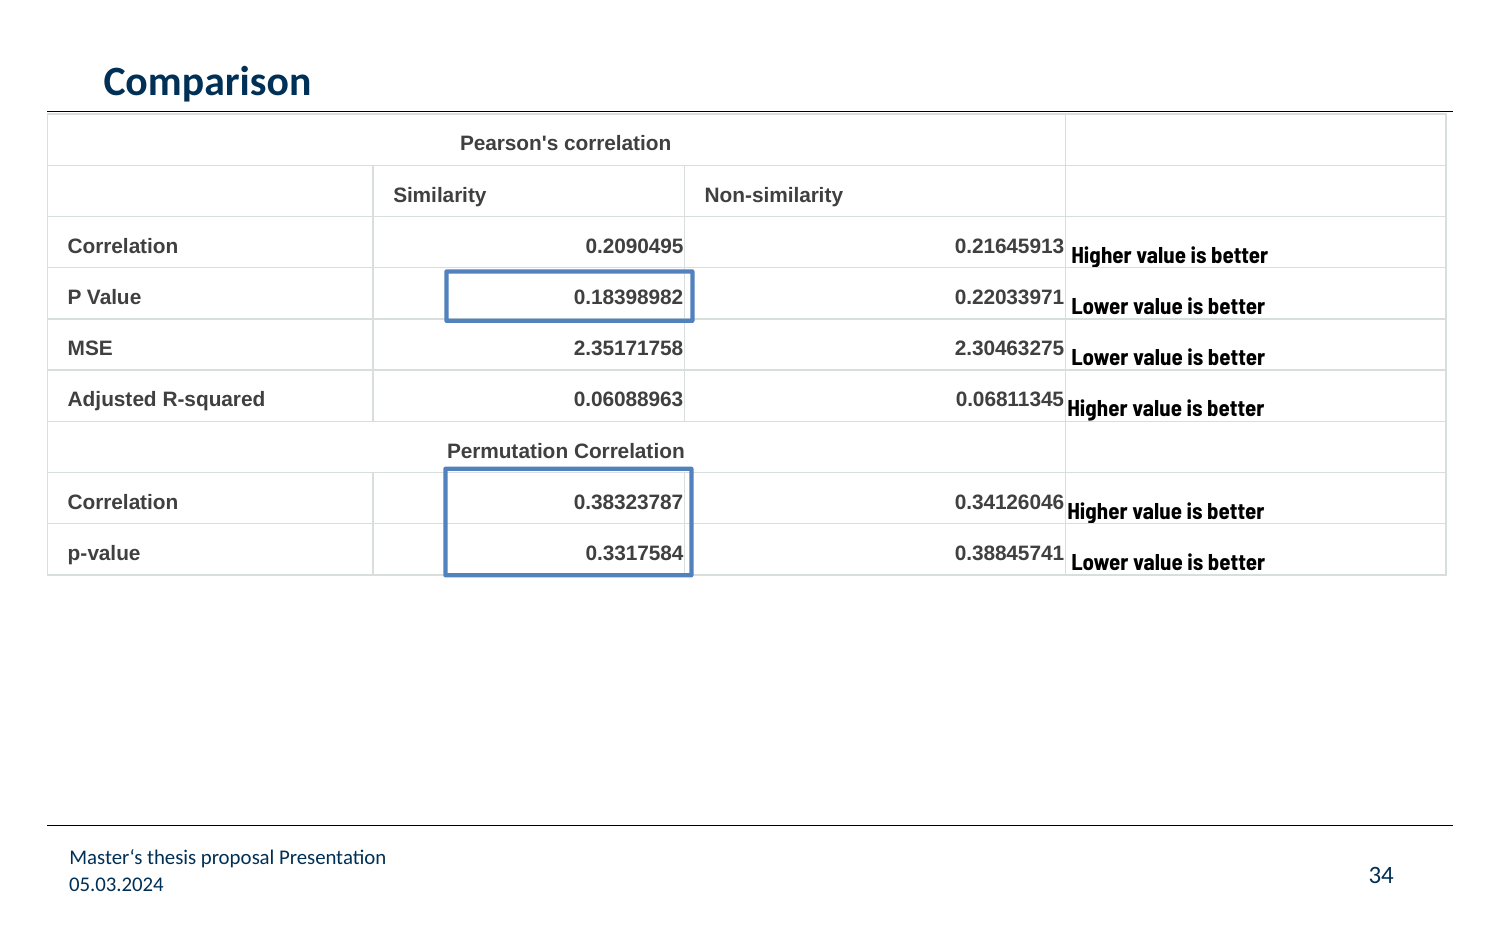

# Comparison
| Pearson's correlation |  |  |  |
| --- | --- | --- | --- |
|  | Similarity | Non-similarity |  |
| Correlation | 0.2090495 | 0.21645913 | Higher value is better |
| P Value | 0.18398982 | 0.22033971 | Lower value is better |
| MSE | 2.35171758 | 2.30463275 | Lower value is better |
| Adjusted R-squared | 0.06088963 | 0.06811345 | Higher value is better |
| Permutation Correlation |  |  |  |
| Correlation | 0.38323787 | 0.34126046 | Higher value is better |
| p-value | 0.3317584 | 0.38845741 | Lower value is better |